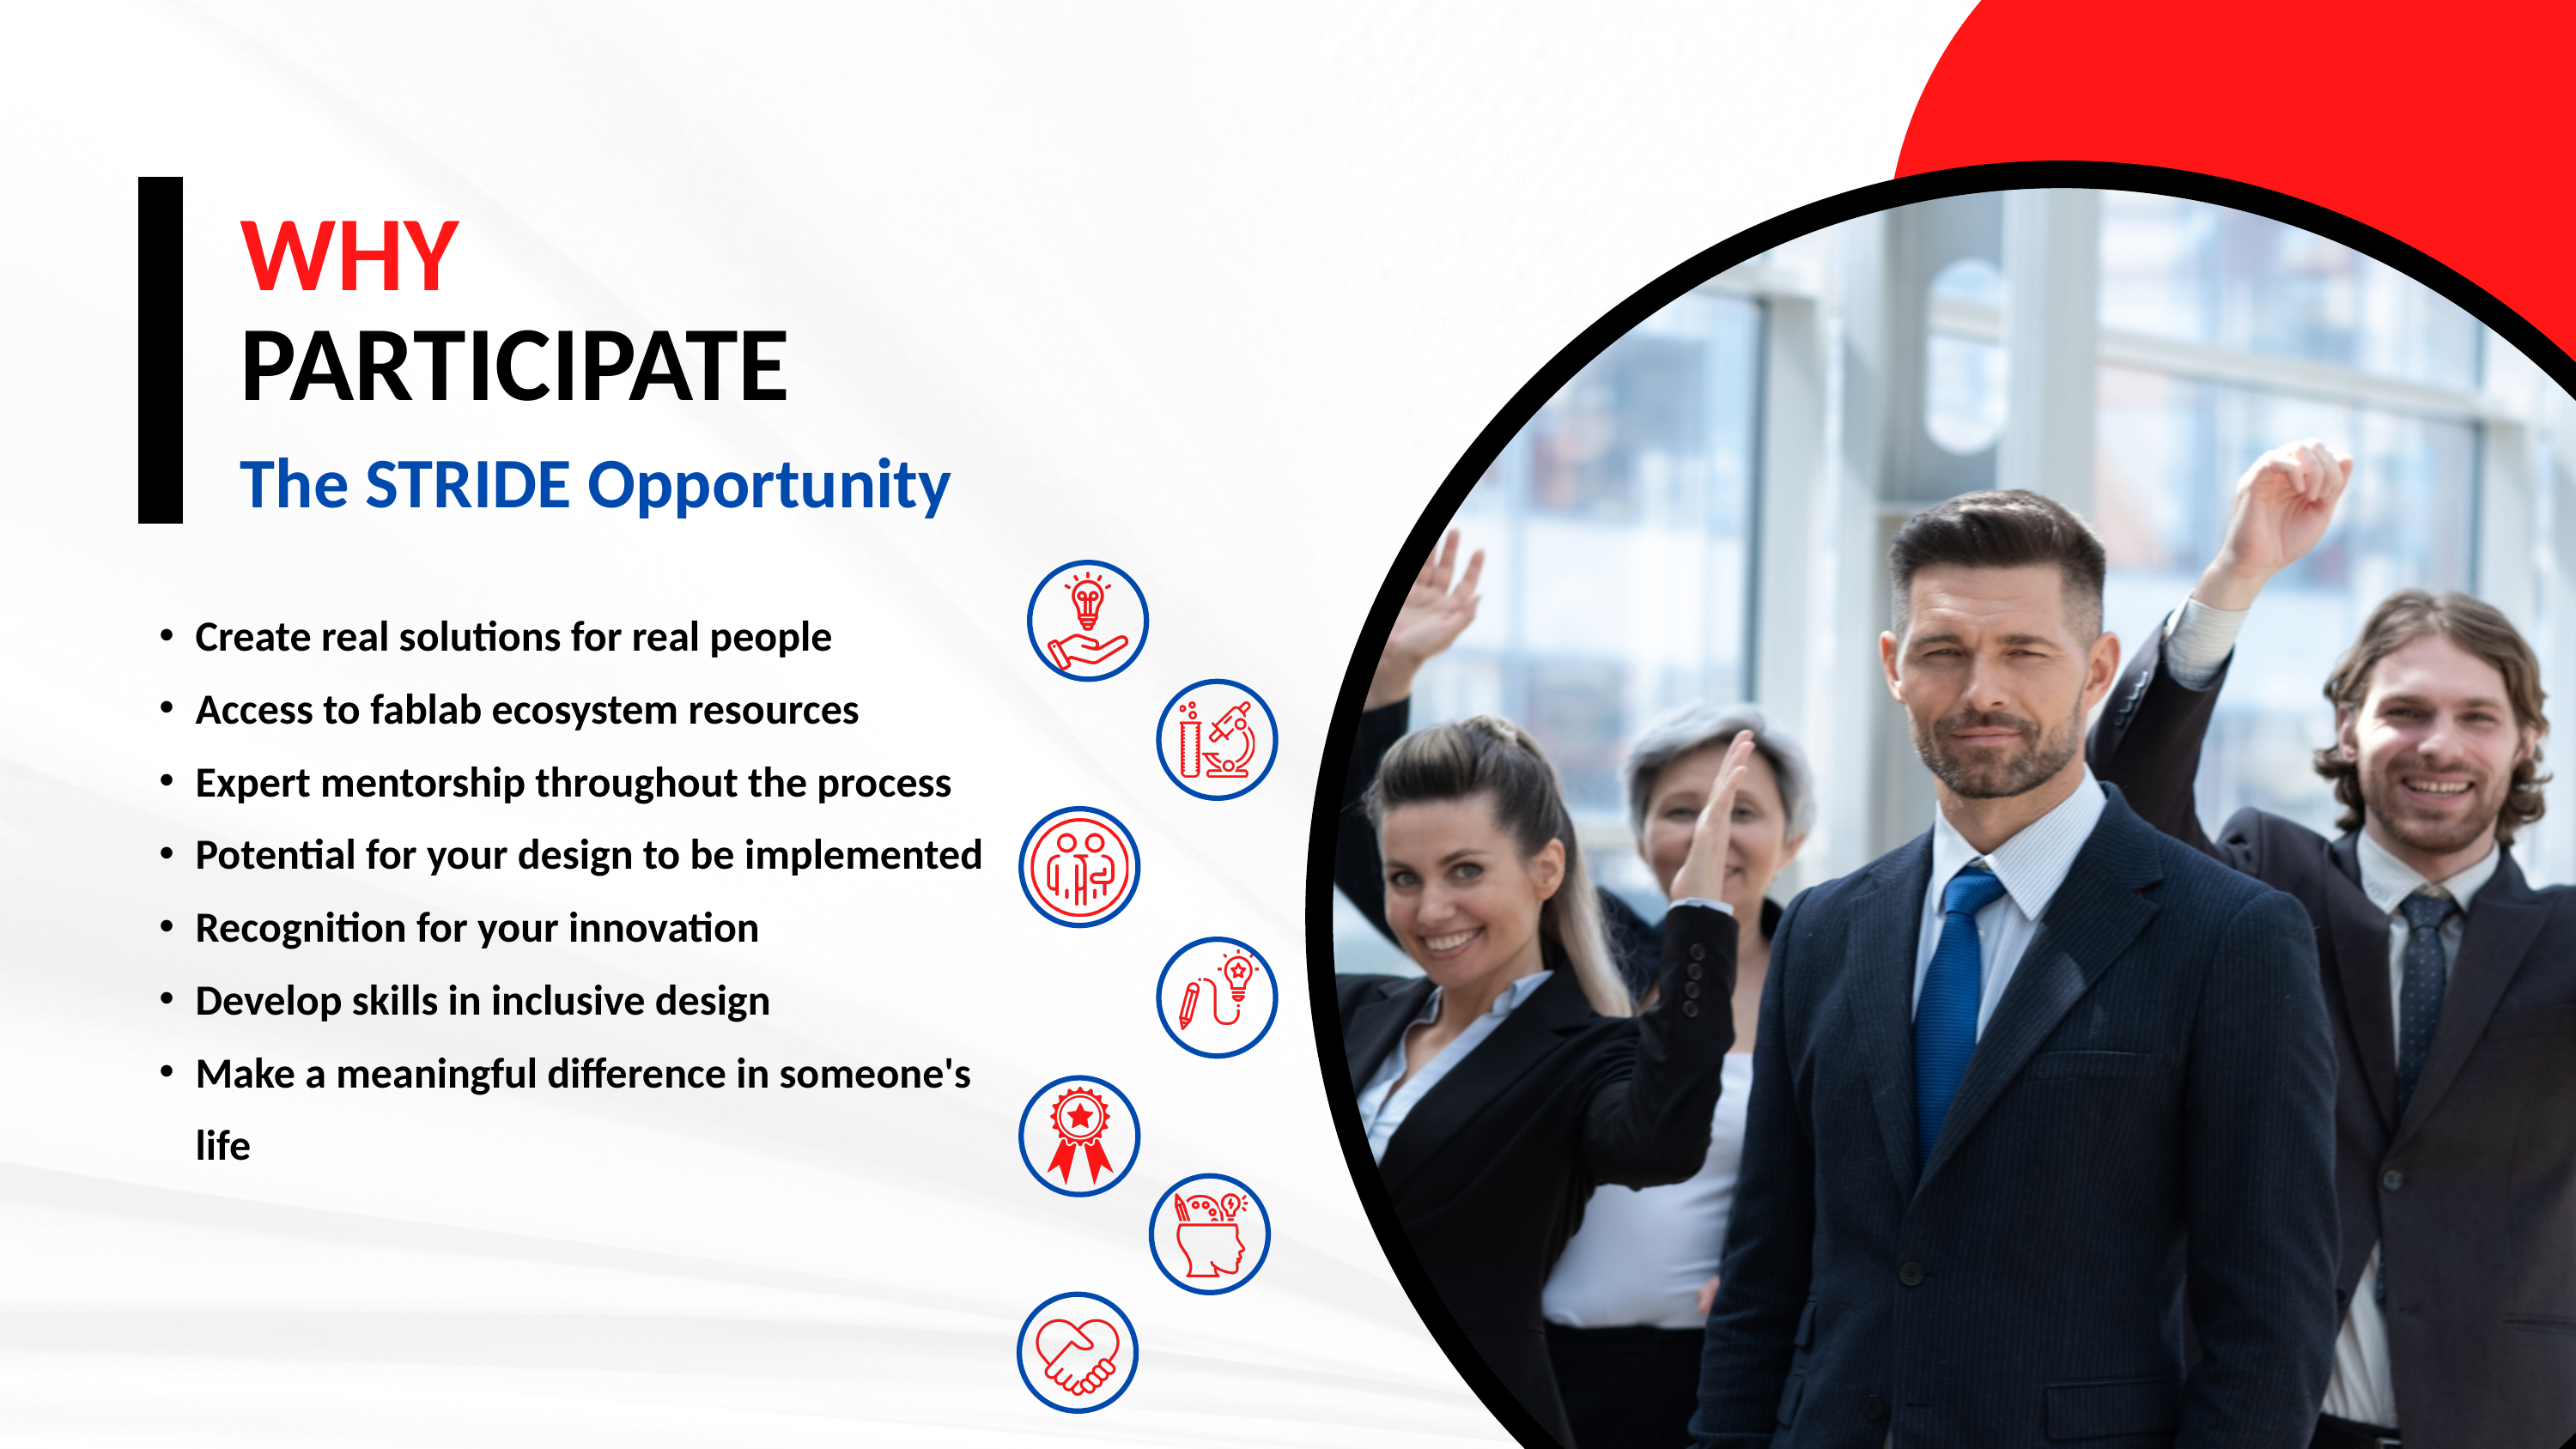

WHY

PARTICIPATE
The STRIDE Opportunity

Create real solutions for real people
Access to fablab ecosystem resources
Expert mentorship throughout the process
Potential for your design to be implemented
Recognition for your innovation
Develop skills in inclusive design
Make a meaningful difference in someone's life